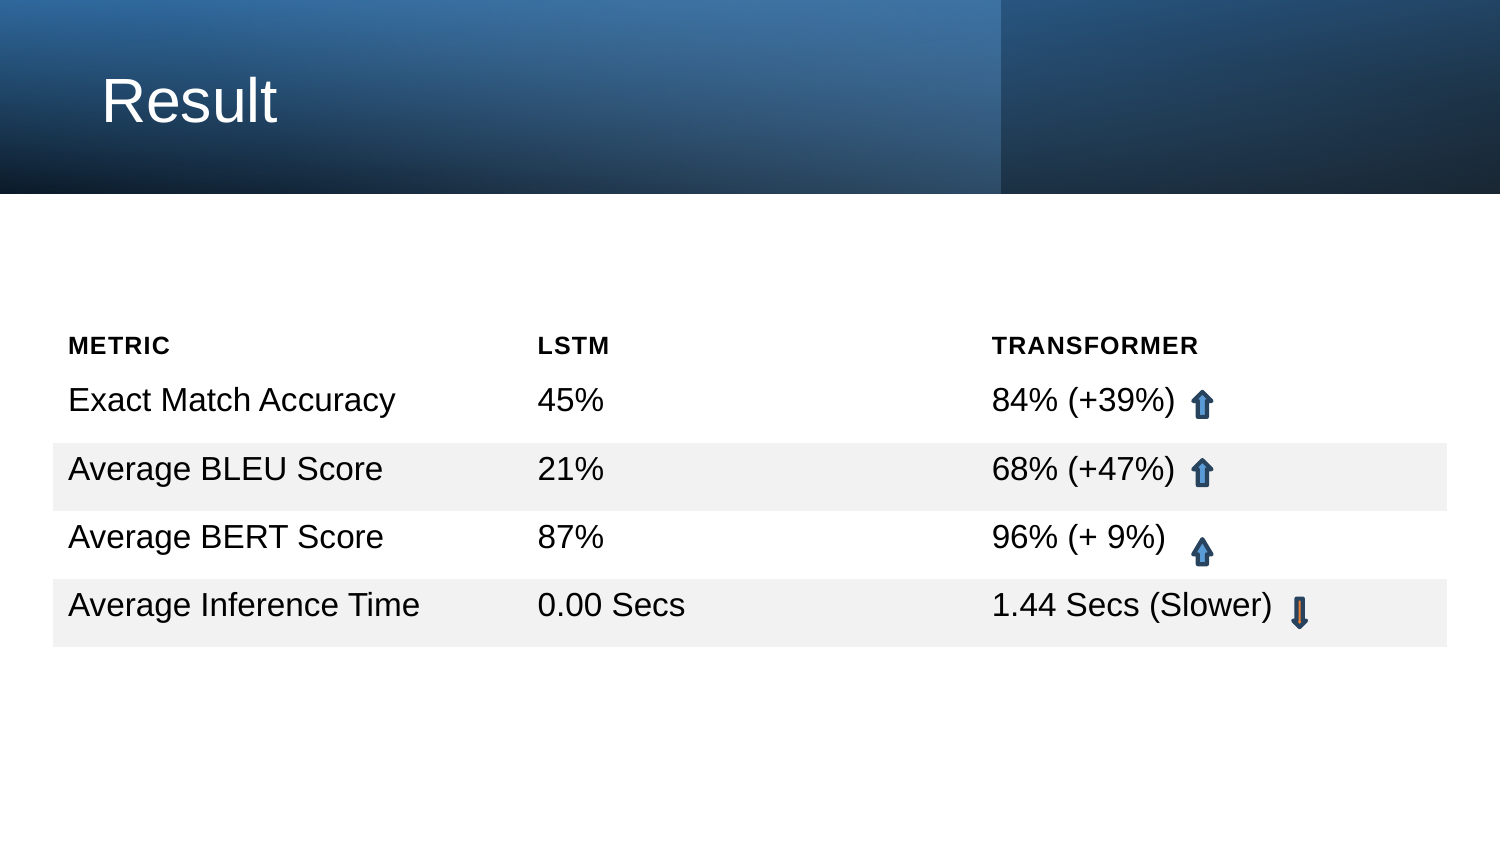

# Result
| Metric | LSTM | Transformer |
| --- | --- | --- |
| Exact Match Accuracy | 45% | 84% (+39%) |
| Average BLEU Score | 21% | 68% (+47%) |
| Average BERT Score | 87% | 96% (+ 9%) |
| Average Inference Time | 0.00 Secs | 1.44 Secs (Slower) |
|  |  |  |